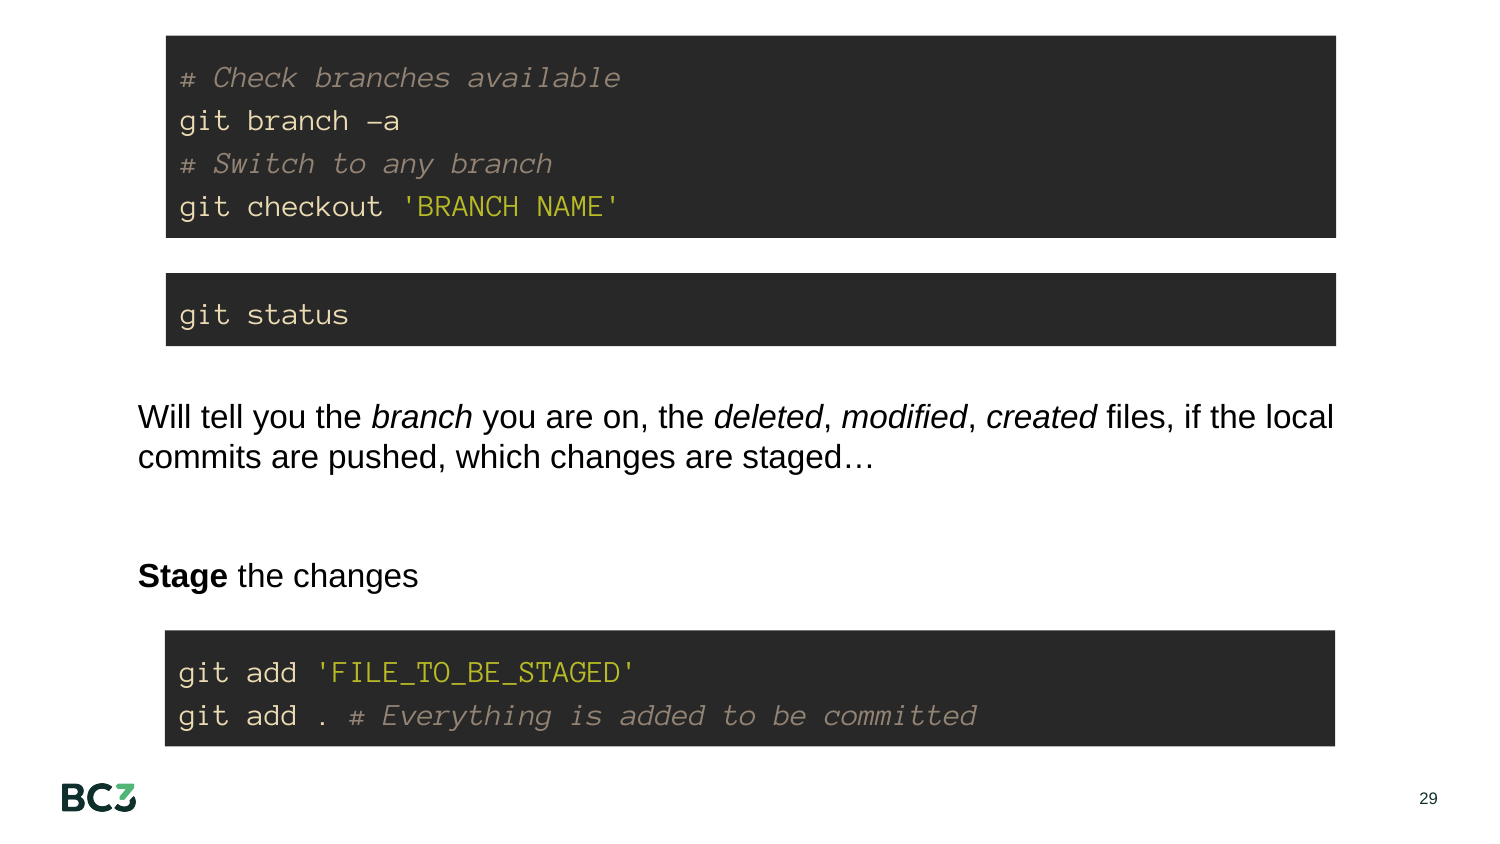

# Check branches available git branch -a # Switch to any branch git checkout 'BRANCH NAME'
git status
Will tell you the branch you are on, the deleted, modified, created files, if the local commits are pushed, which changes are staged…

Stage the changes
git add 'FILE_TO_BE_STAGED'
git add . # Everything is added to be committed
29